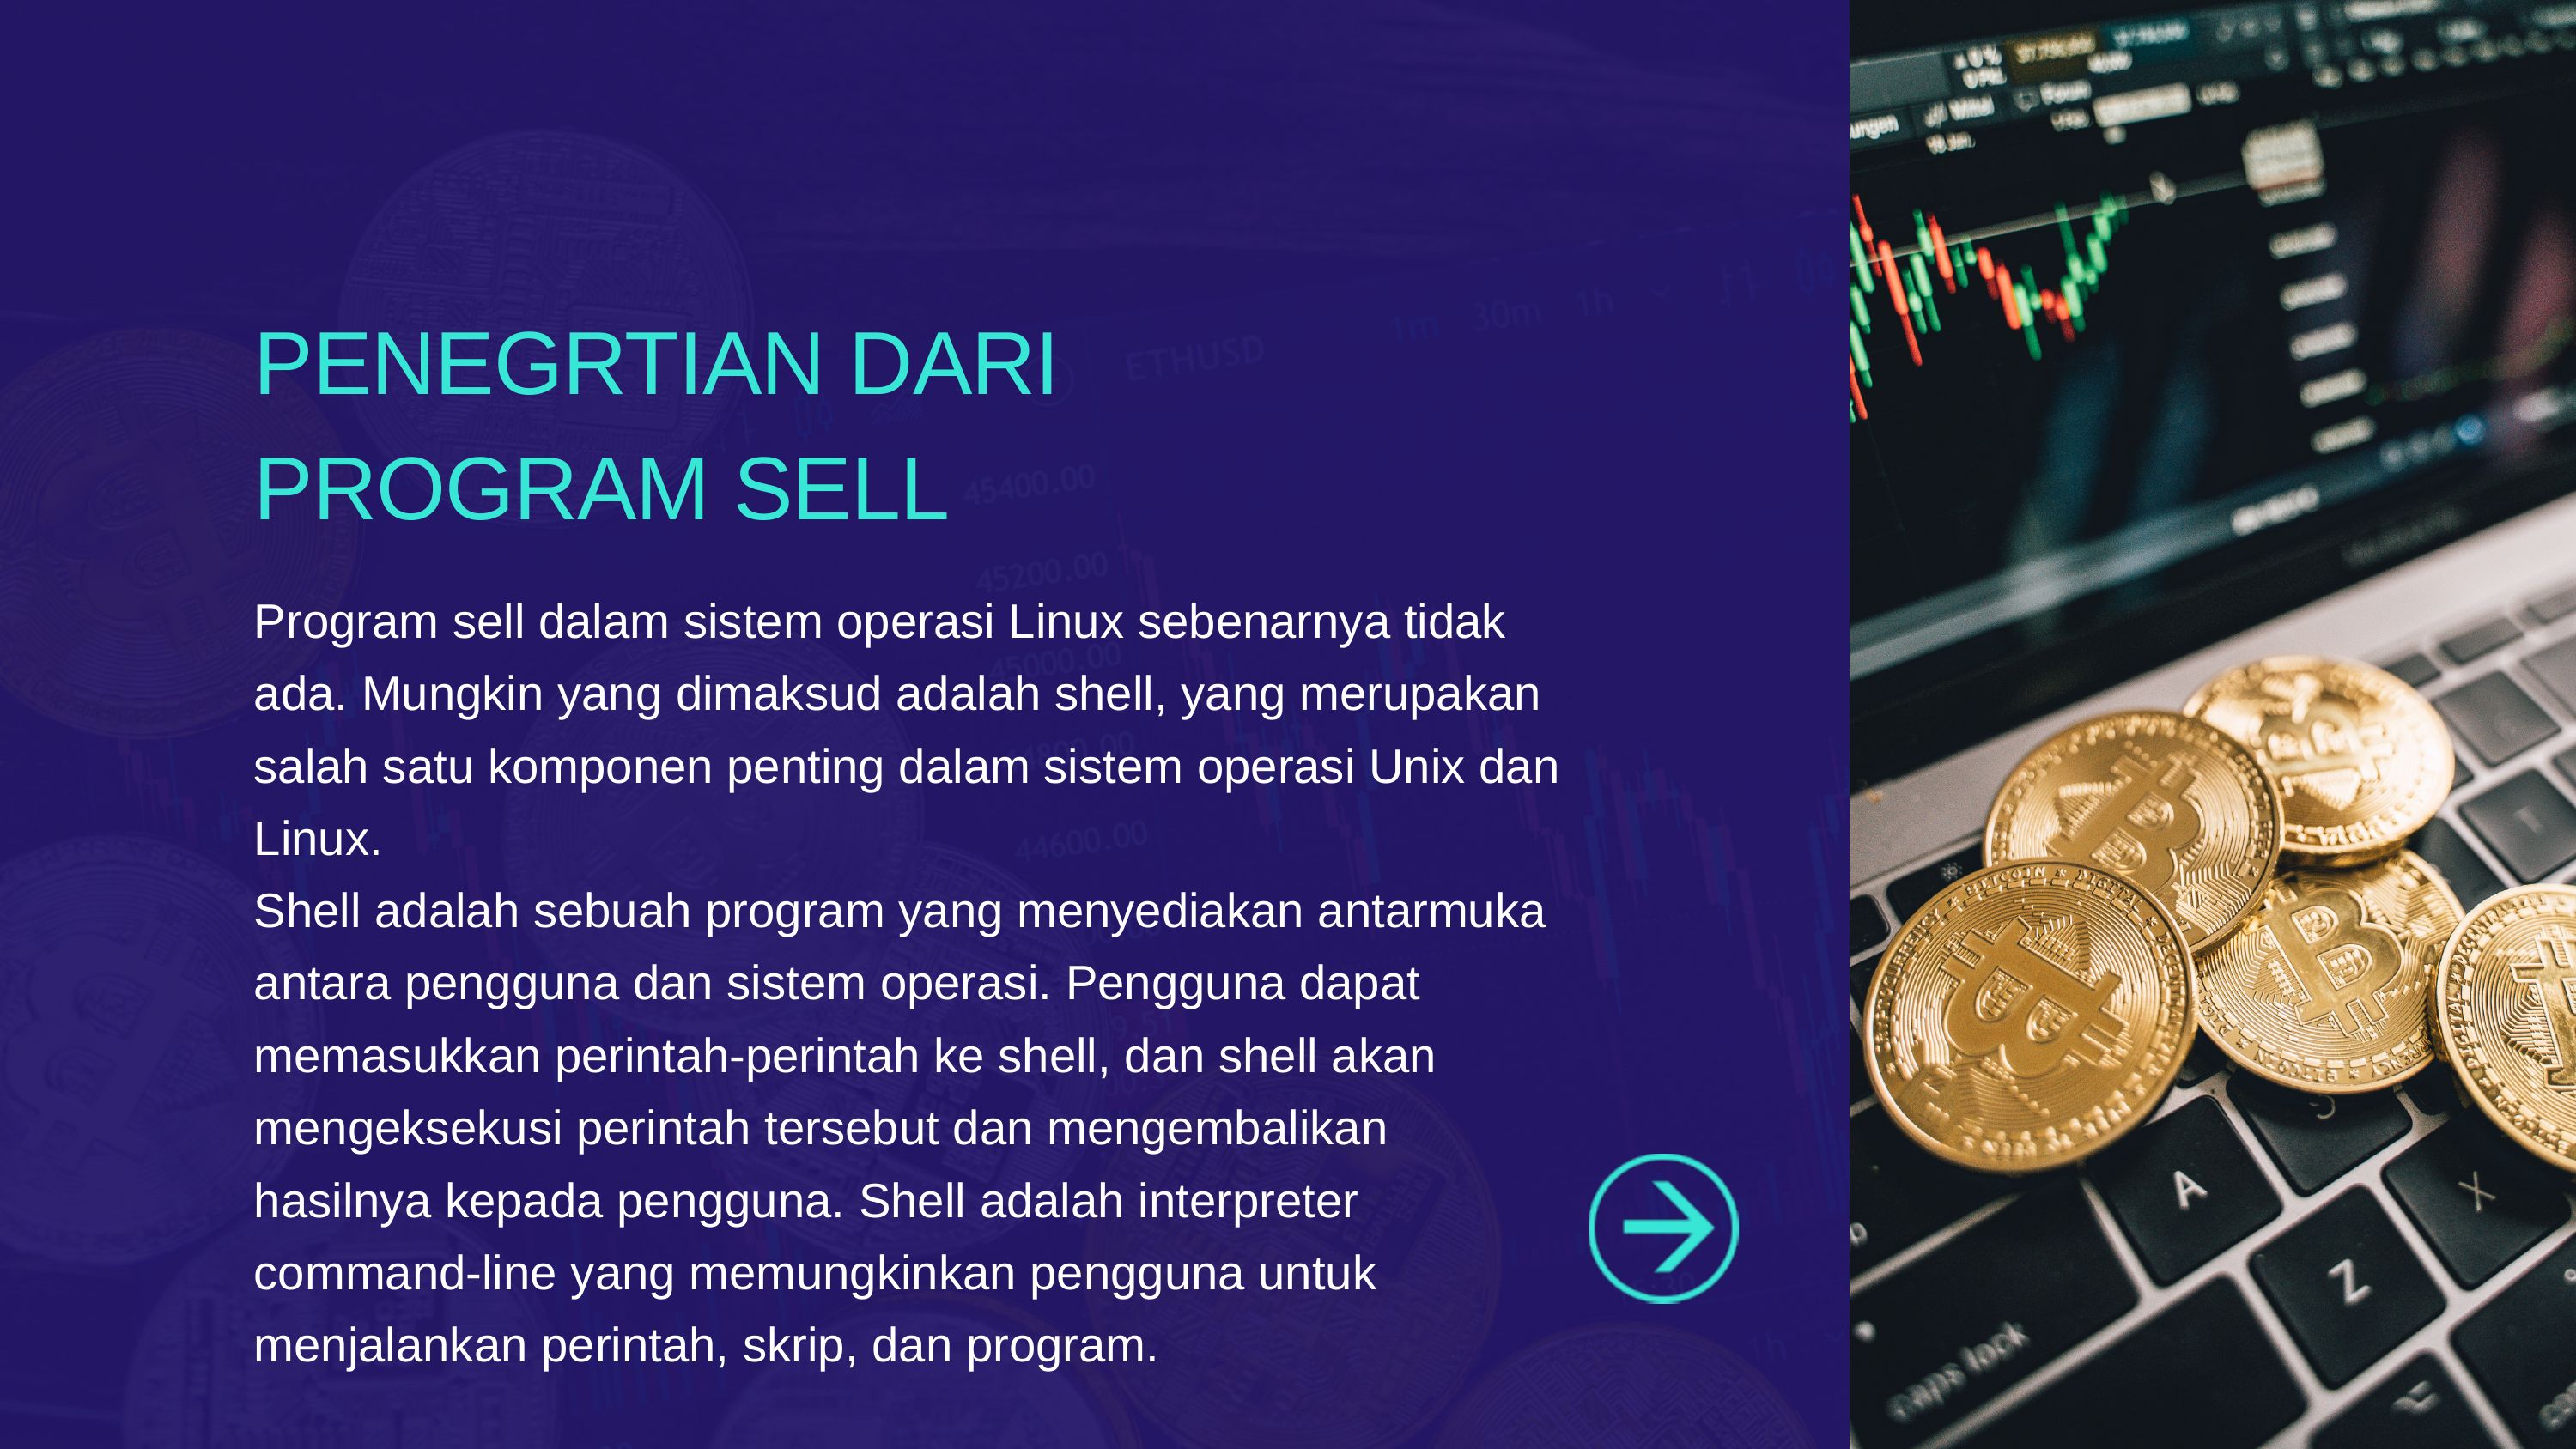

PENEGRTIAN DARI PROGRAM SELL
Program sell dalam sistem operasi Linux sebenarnya tidak ada. Mungkin yang dimaksud adalah shell, yang merupakan salah satu komponen penting dalam sistem operasi Unix dan Linux.
Shell adalah sebuah program yang menyediakan antarmuka antara pengguna dan sistem operasi. Pengguna dapat memasukkan perintah-perintah ke shell, dan shell akan mengeksekusi perintah tersebut dan mengembalikan hasilnya kepada pengguna. Shell adalah interpreter command-line yang memungkinkan pengguna untuk menjalankan perintah, skrip, dan program.